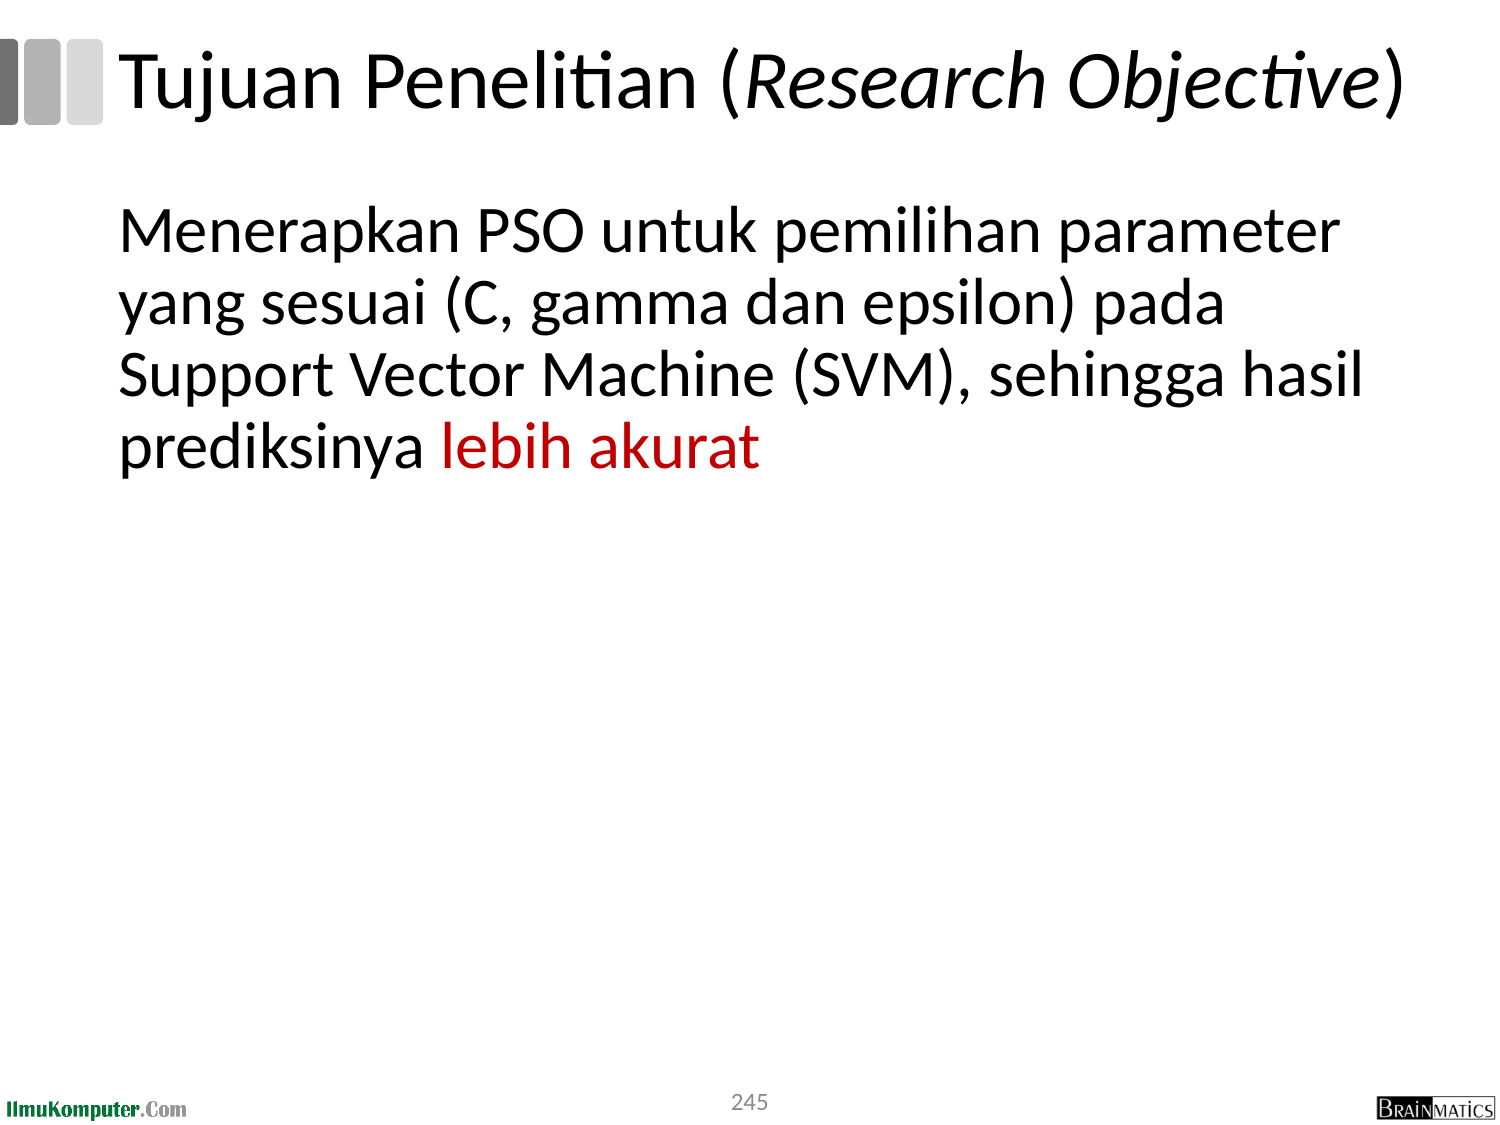

# Tujuan Penelitian (Research Objective)
Menerapkan PSO untuk pemilihan parameter yang sesuai (C, gamma dan epsilon) pada Support Vector Machine (SVM), sehingga hasil prediksinya lebih akurat
245